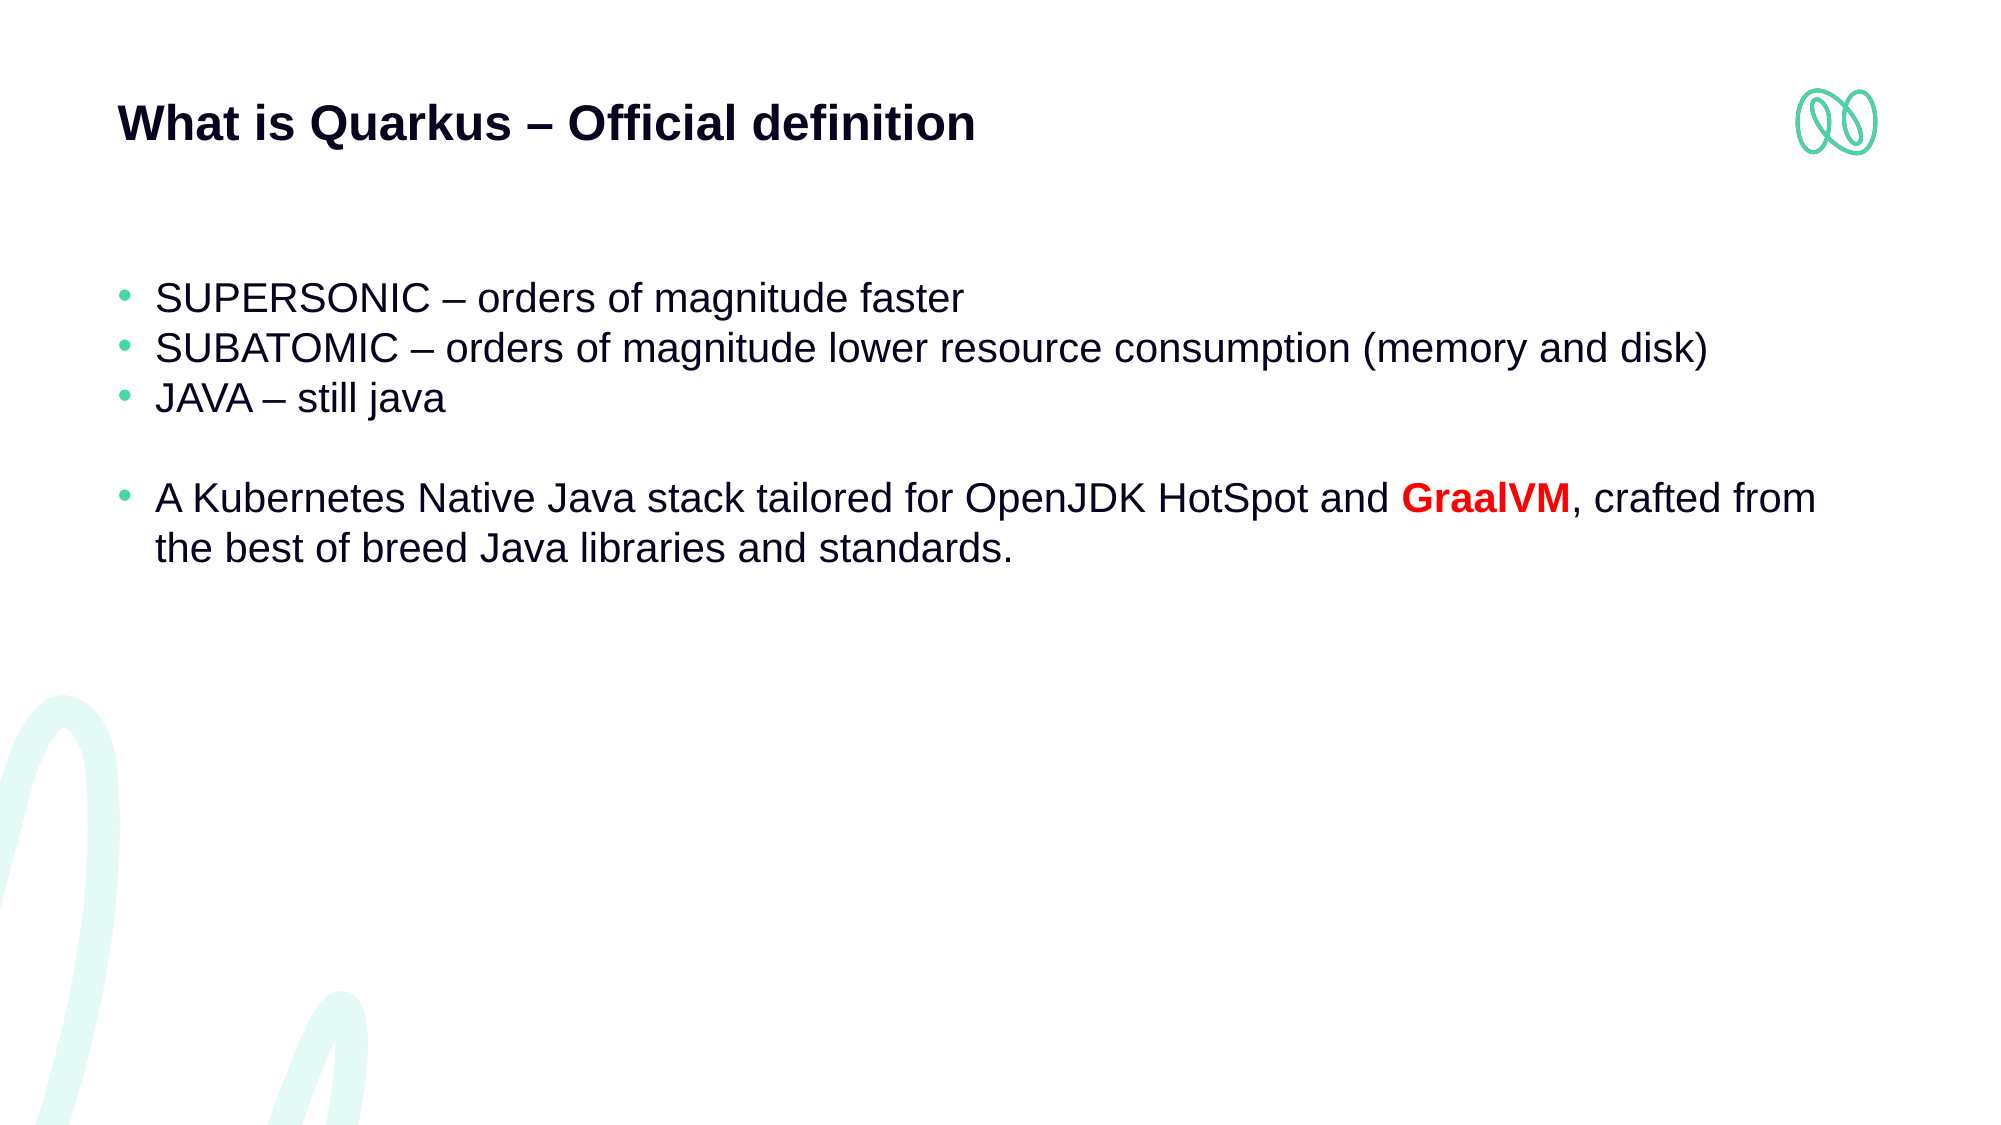

# What is Quarkus – Official definition
SUPERSONIC – orders of magnitude faster
SUBATOMIC – orders of magnitude lower resource consumption (memory and disk)
JAVA – still java

A Kubernetes Native Java stack tailored for OpenJDK HotSpot and GraalVM, crafted from the best of breed Java libraries and standards.